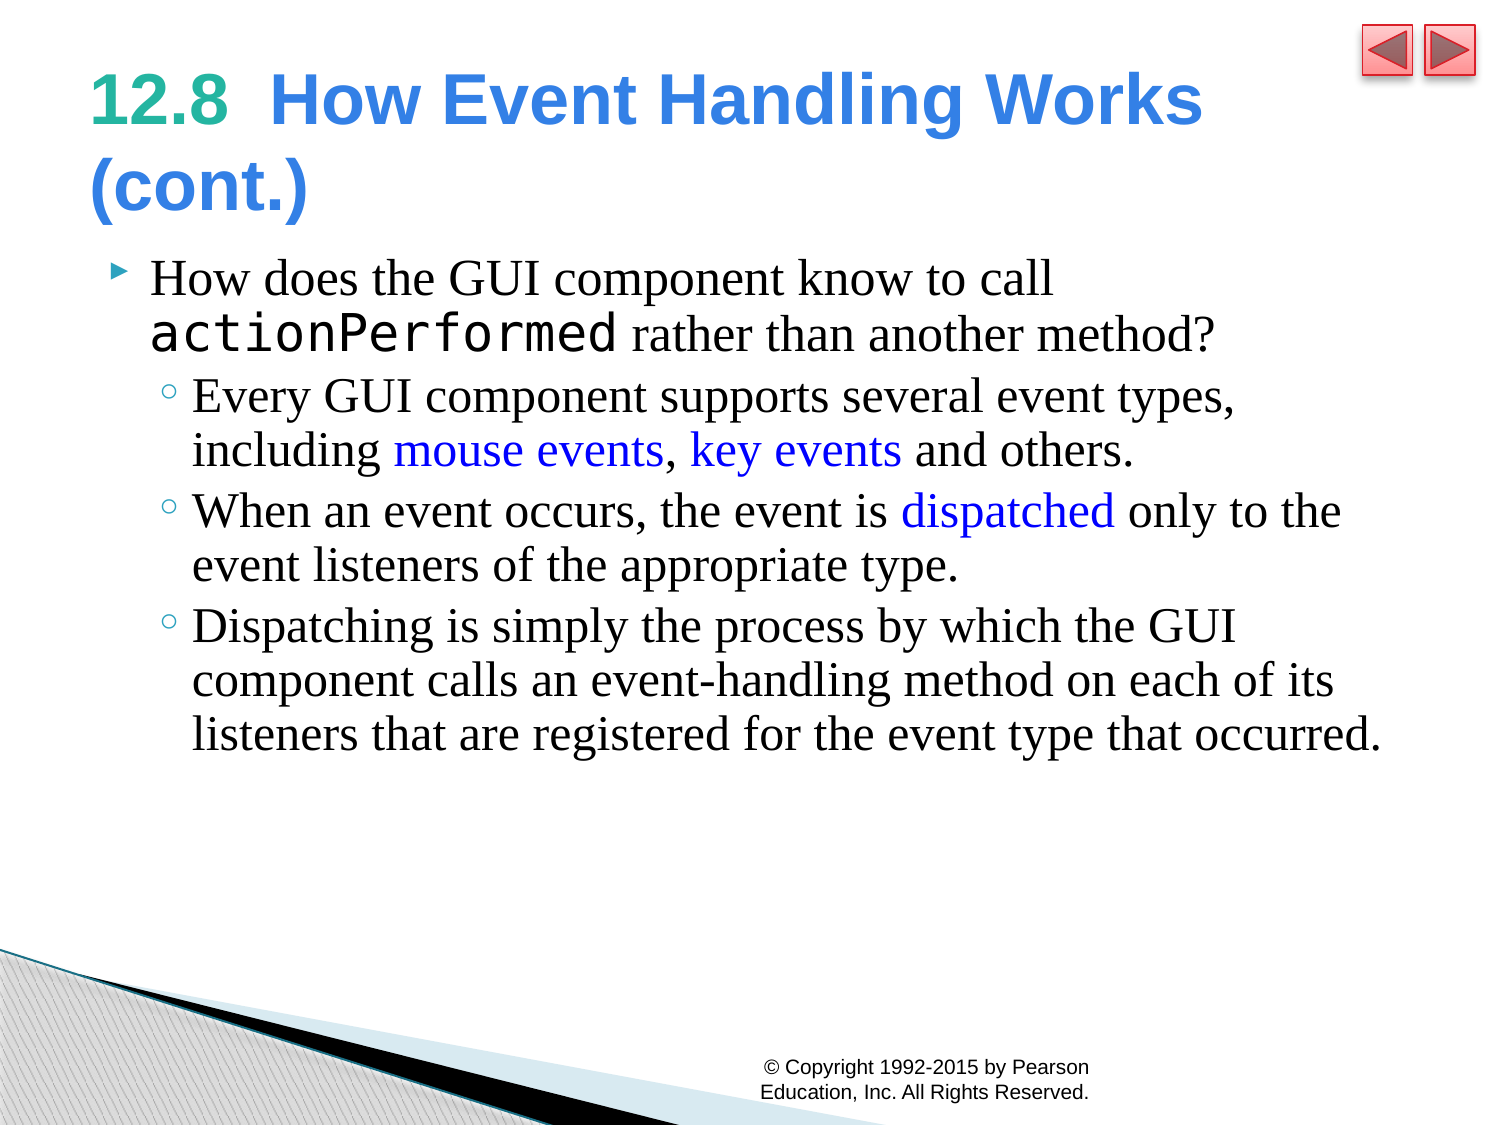

# 12.8  How Event Handling Works (cont.)
How does the GUI component know to call actionPerformed rather than another method?
Every GUI component supports several event types, including mouse events, key events and others.
When an event occurs, the event is dispatched only to the event listeners of the appropriate type.
Dispatching is simply the process by which the GUI component calls an event-handling method on each of its listeners that are registered for the event type that occurred.
© Copyright 1992-2015 by Pearson Education, Inc. All Rights Reserved.